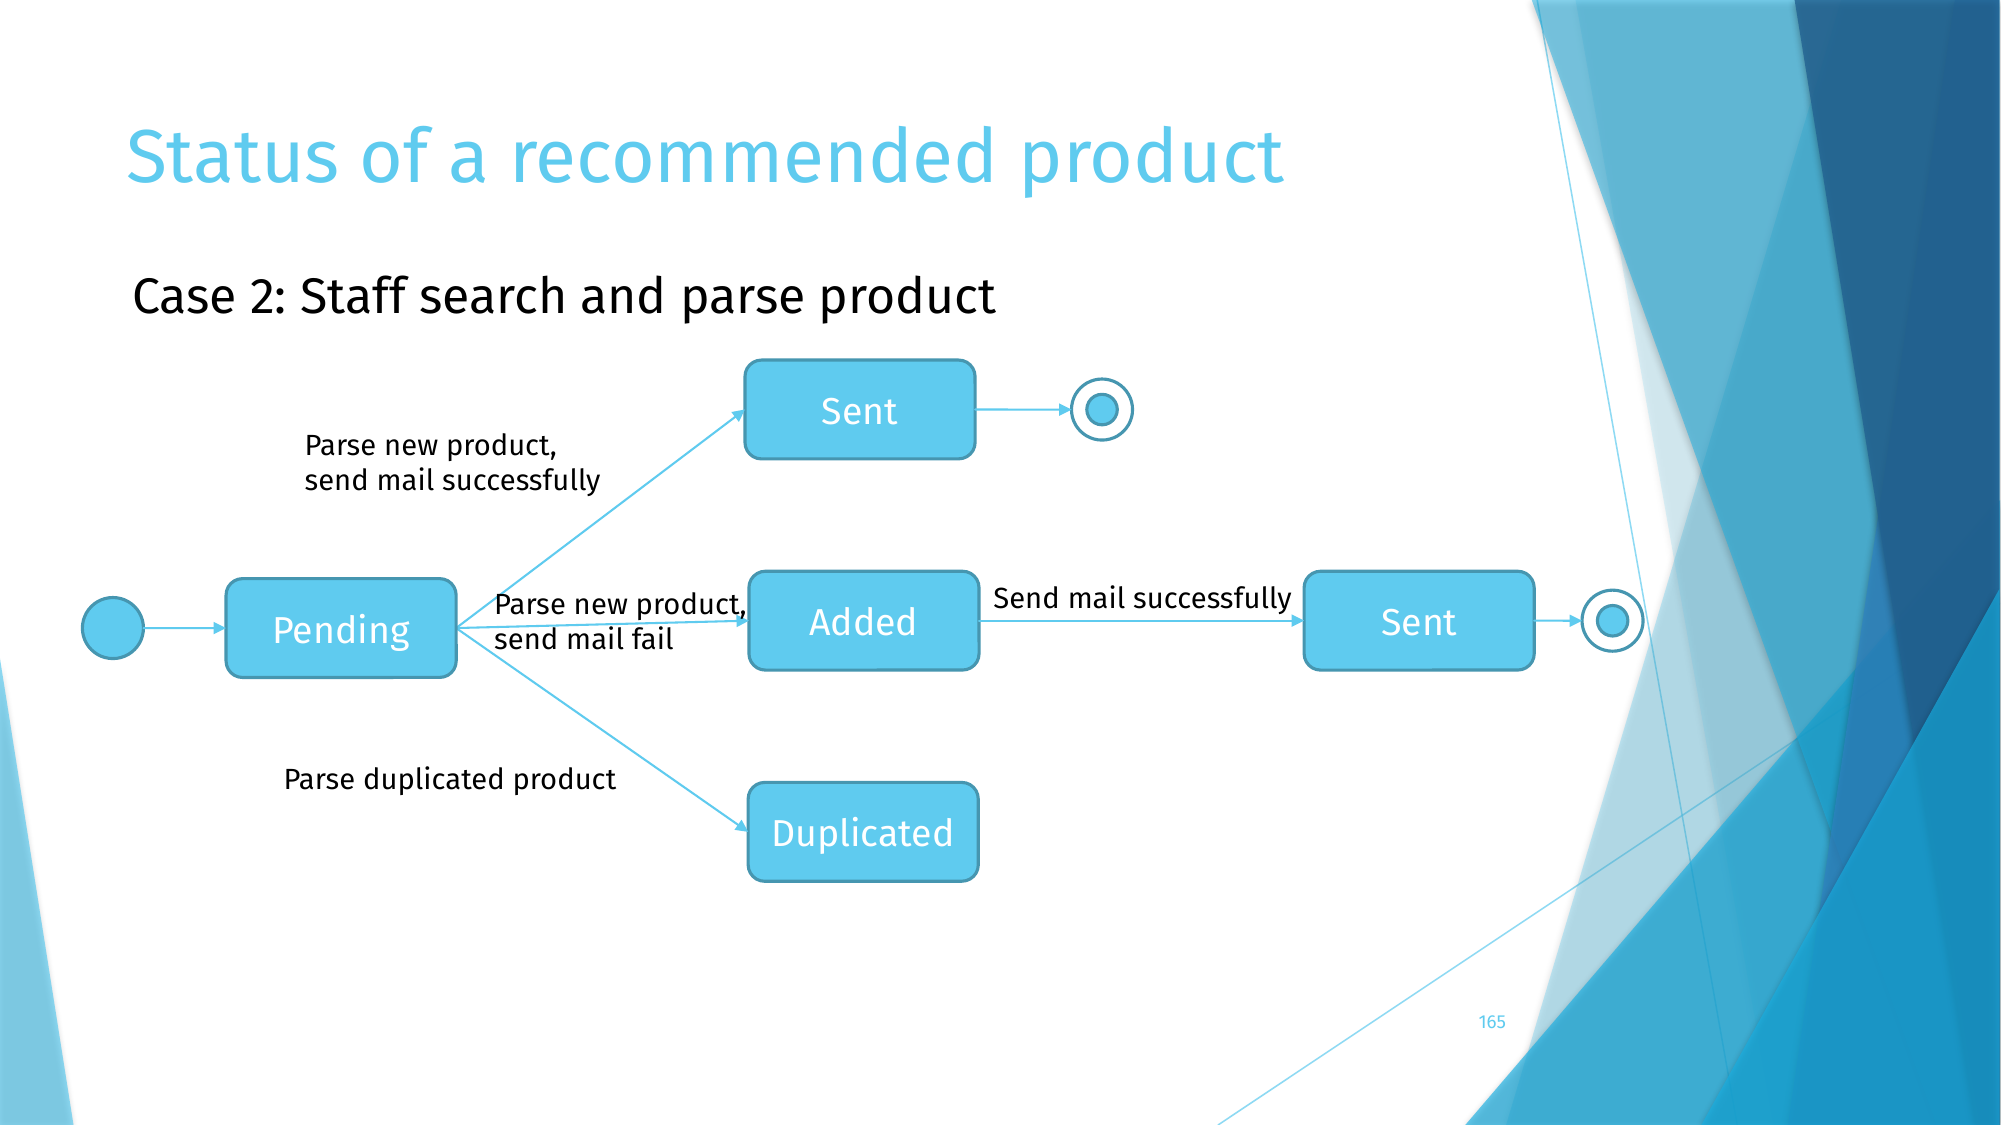

# Status of a recommended product
Case 2: Staff search and parse product
Sent

Parse new product,
send mail successfully
Sent
Added
Send mail successfully
Parse new product,
send mail fail
Pending

Parse duplicated product
Duplicated
165